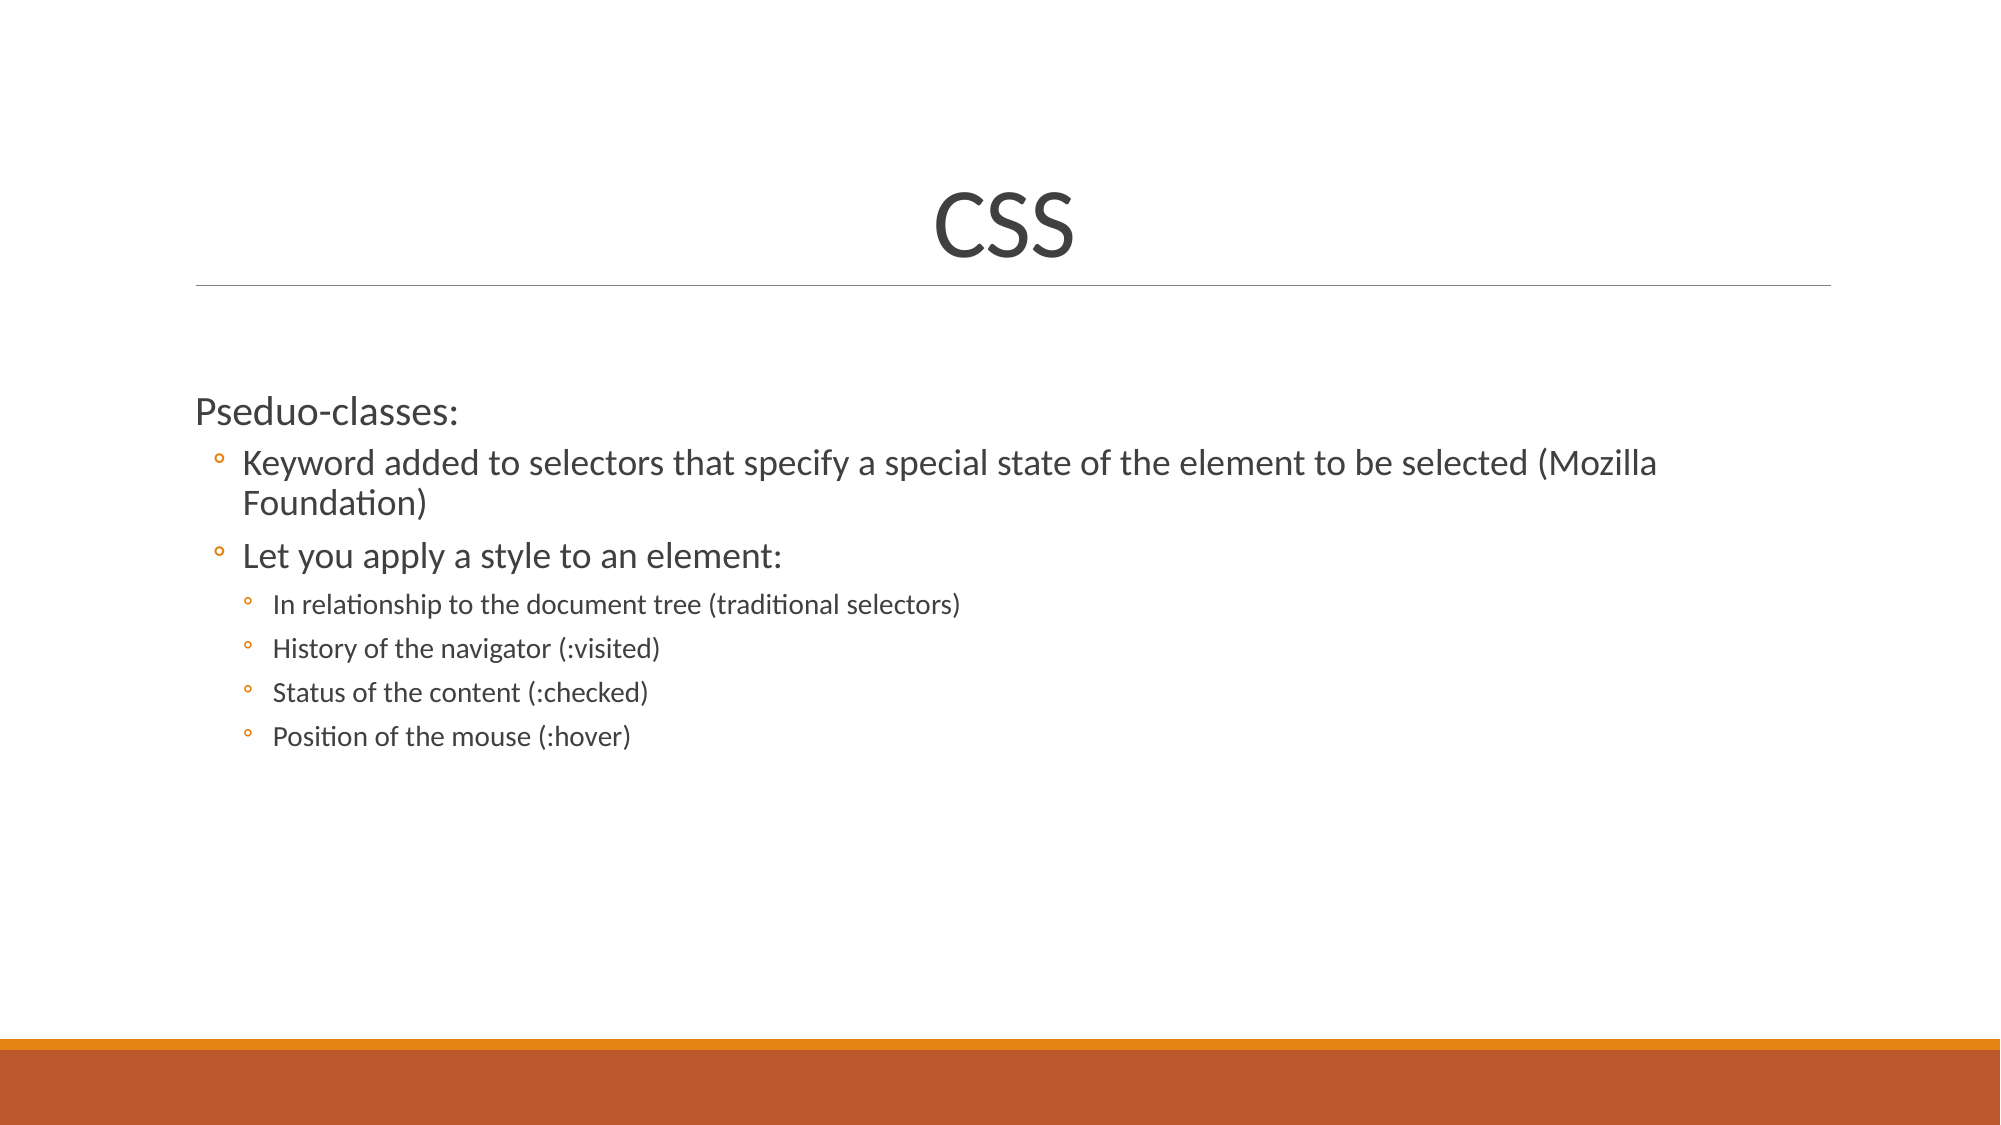

# CSS

Pseduo-classes:
Keyword added to selectors that specify a special state of the element to be selected (Mozilla Foundation)
Let you apply a style to an element:
In relationship to the document tree (traditional selectors)
History of the navigator (:visited)
Status of the content (:checked)
Position of the mouse (:hover)